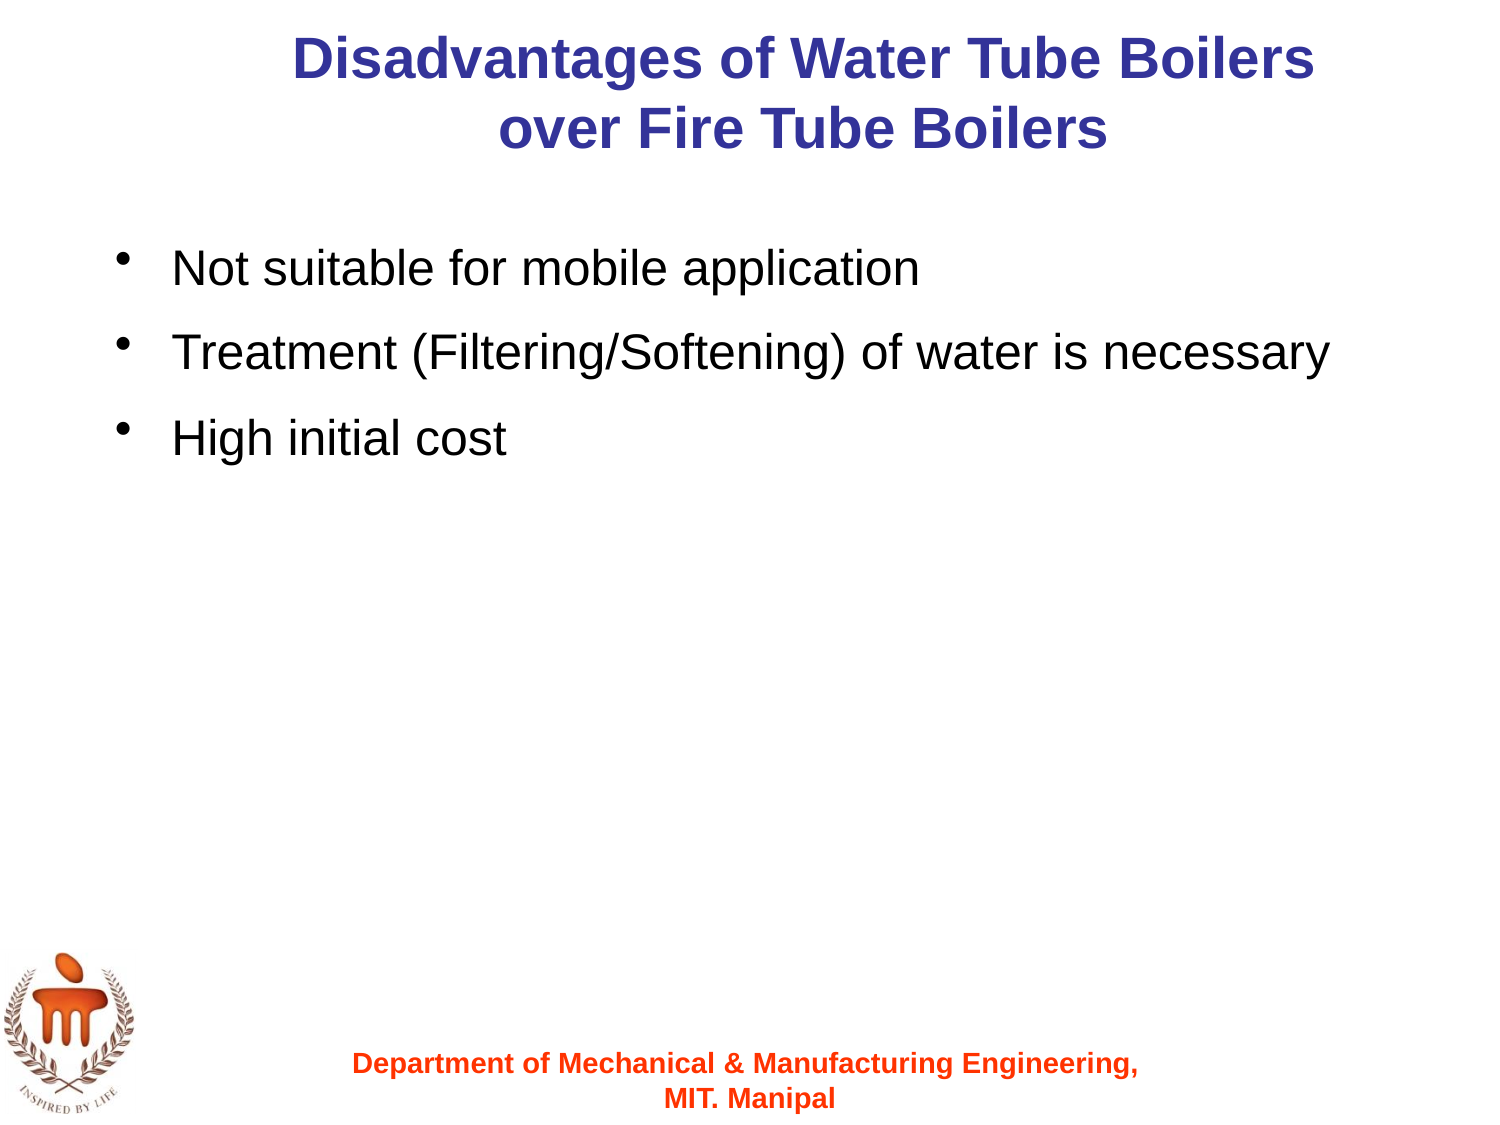

Disadvantages of Water Tube Boilers
over Fire Tube Boilers
Not suitable for mobile application
Treatment (Filtering/Softening) of water is necessary
High initial cost
15